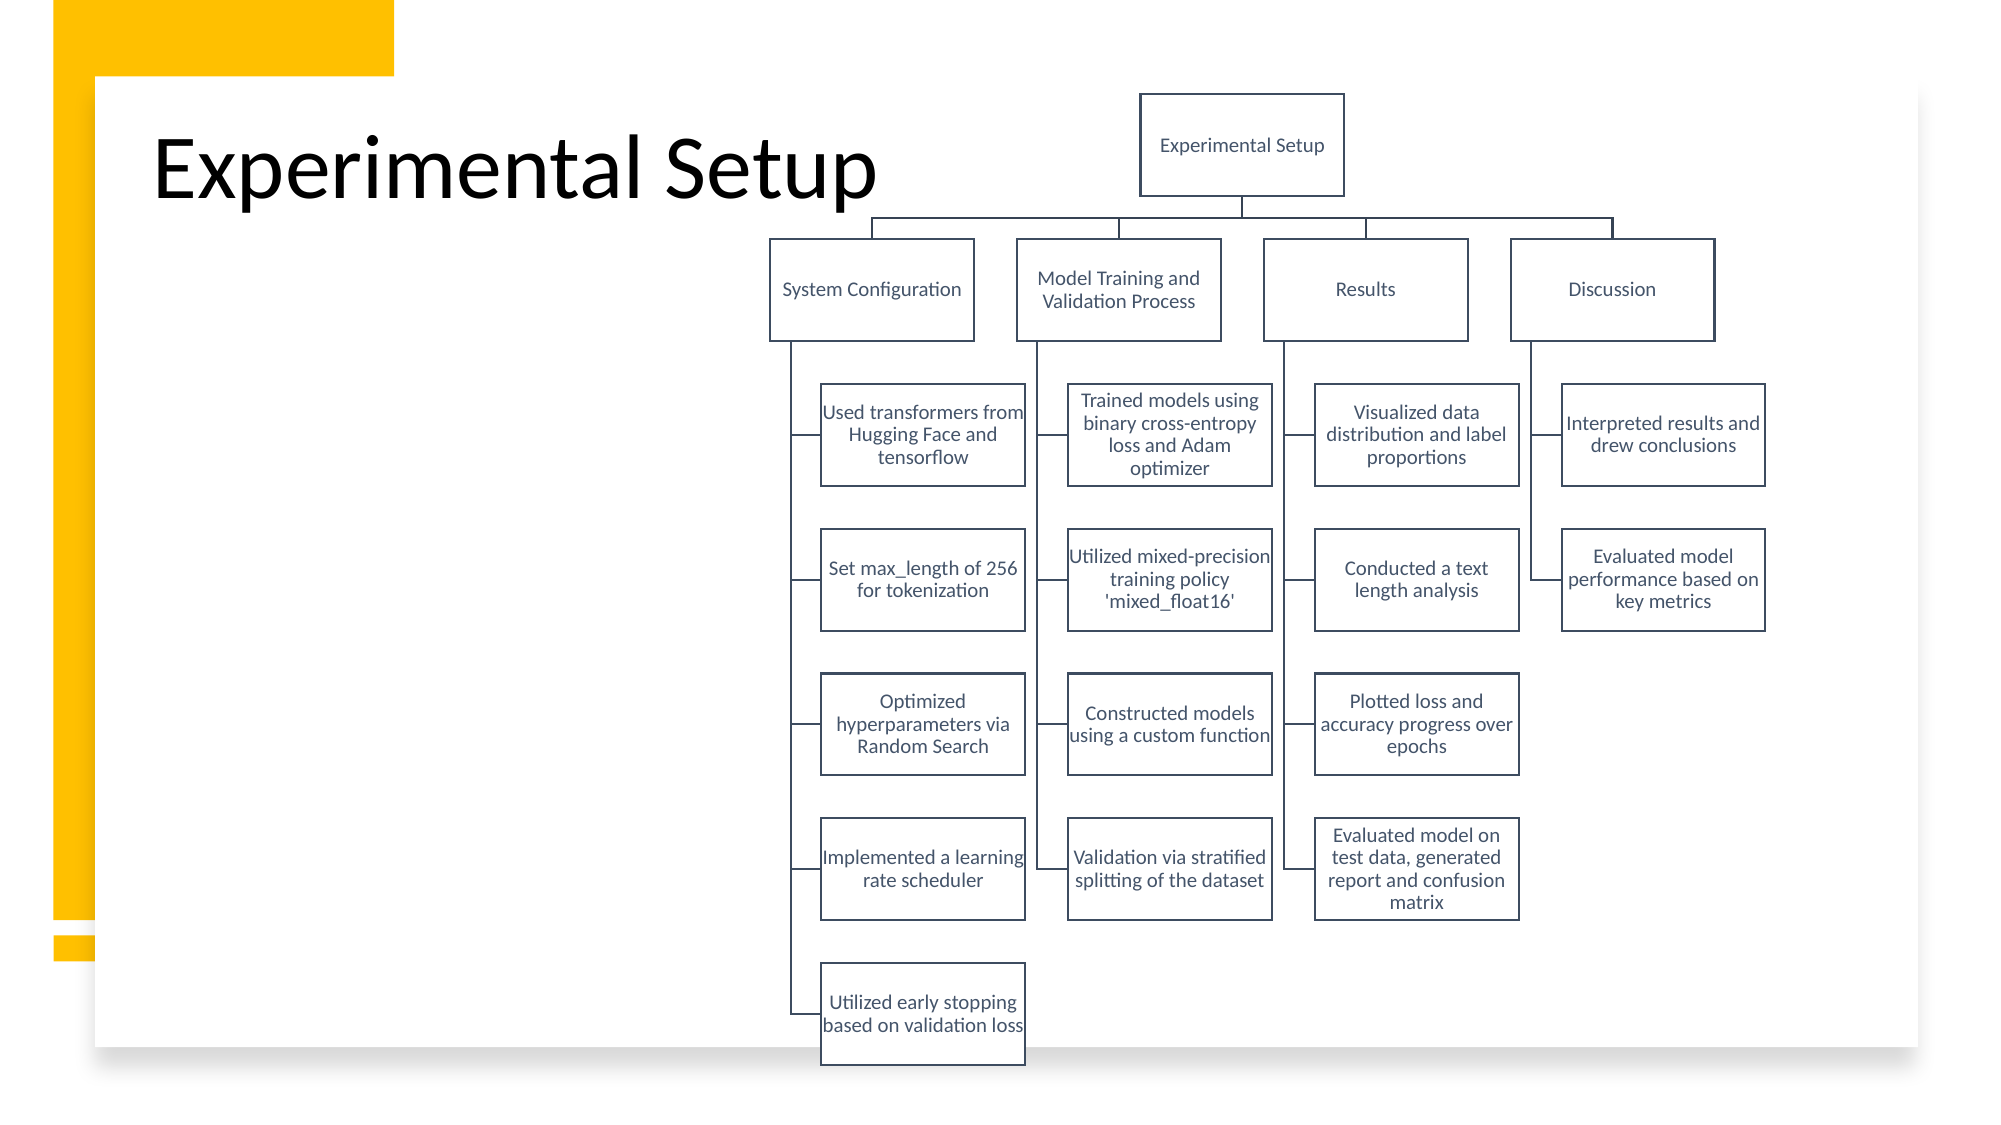

# Experimental Setup

Experimental Setup
System Configuration
Used transformers from Hugging Face and tensorflow
Set max_length of 256 for tokenization
Optimized hyperparameters via Random Search
Implemented a learning rate scheduler
Utilized early stopping based on validation loss
Model Training and Validation Process
Trained models using binary cross-entropy loss and Adam optimizer
Utilized mixed-precision training policy 'mixed_float16'
Constructed models using a custom function
Validation via stratified splitting of the dataset
Results
Visualized data distribution and label proportions
Conducted a text length analysis
Plotted loss and accuracy progress over epochs
Evaluated model on test data, generated report and confusion matrix
Discussion
Interpreted results and drew conclusions
Evaluated model performance based on key metrics

26